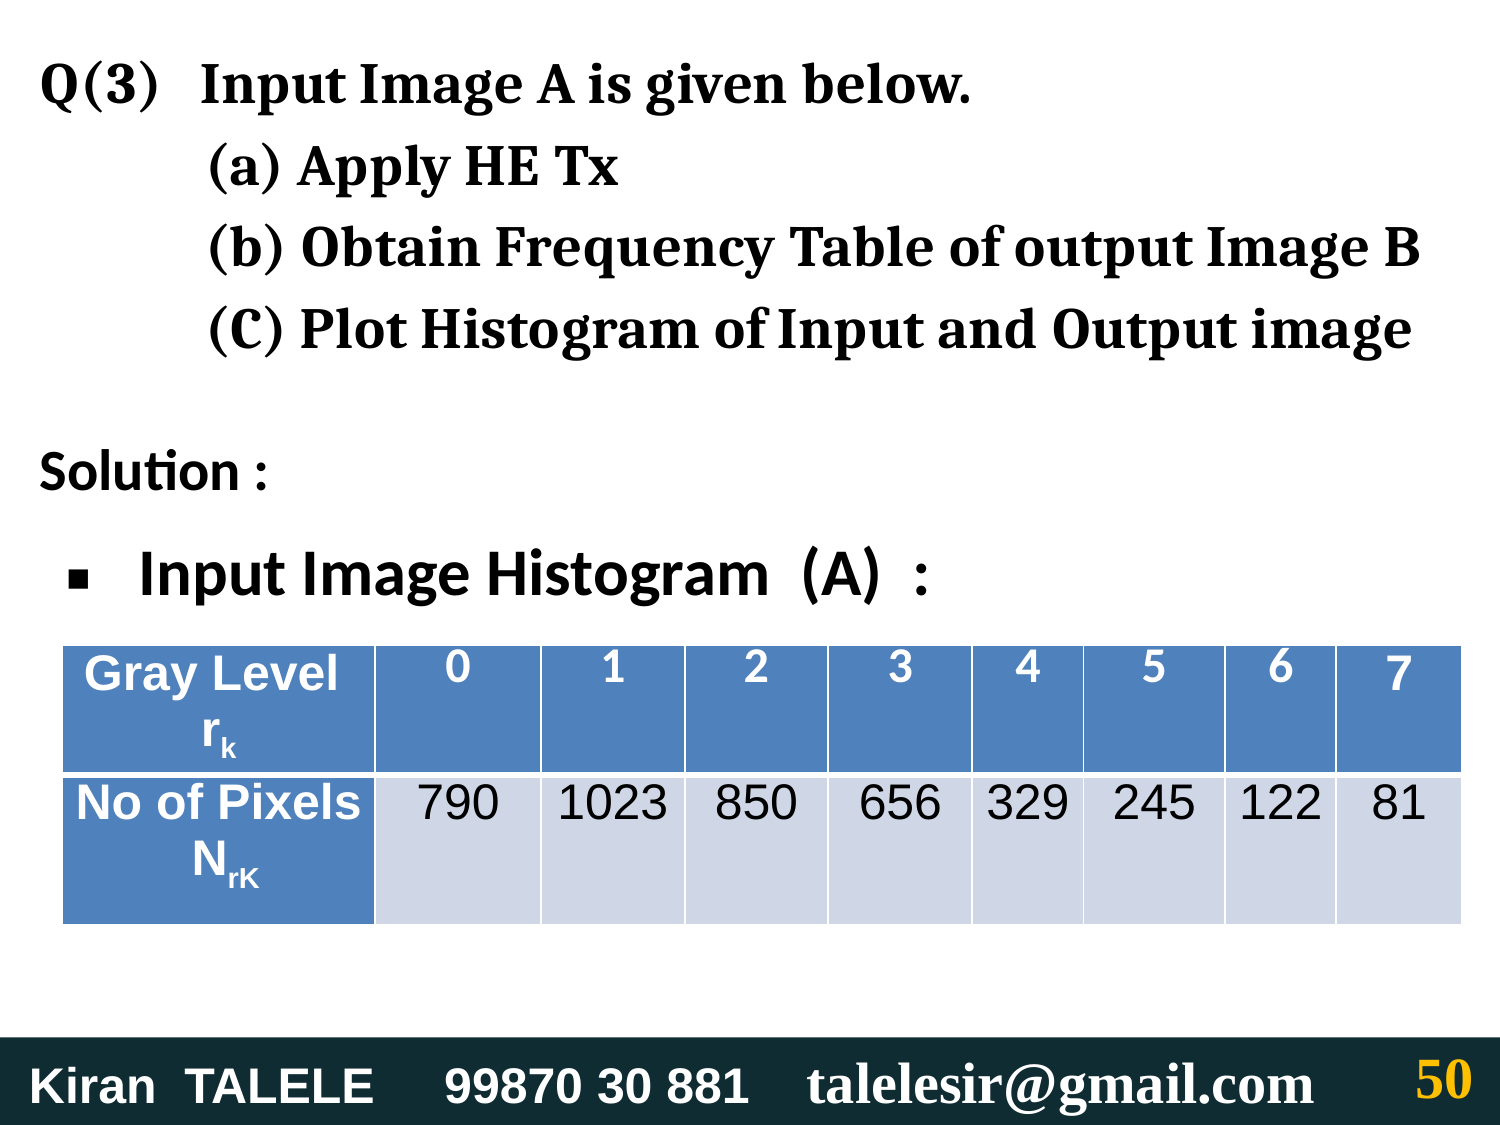

Q(3)   Input Image A is given below.
             (a) Apply HE Tx
             (b) Obtain Frequency Table of output Image B
             (C) Plot Histogram of Input and Output image

Solution :
# Input Image Histogram  (A)  :
| Gray Level rk | 0 | 1 | 2 | 3 | 4 | 5 | 6 | 7 |
| --- | --- | --- | --- | --- | --- | --- | --- | --- |
| No of Pixels NrK | 790 | 1023 | 850 | 656 | 329 | 245 | 122 | 81 |
50
 Kiran  TALELE     99870 30 881    talelesir@gmail.com